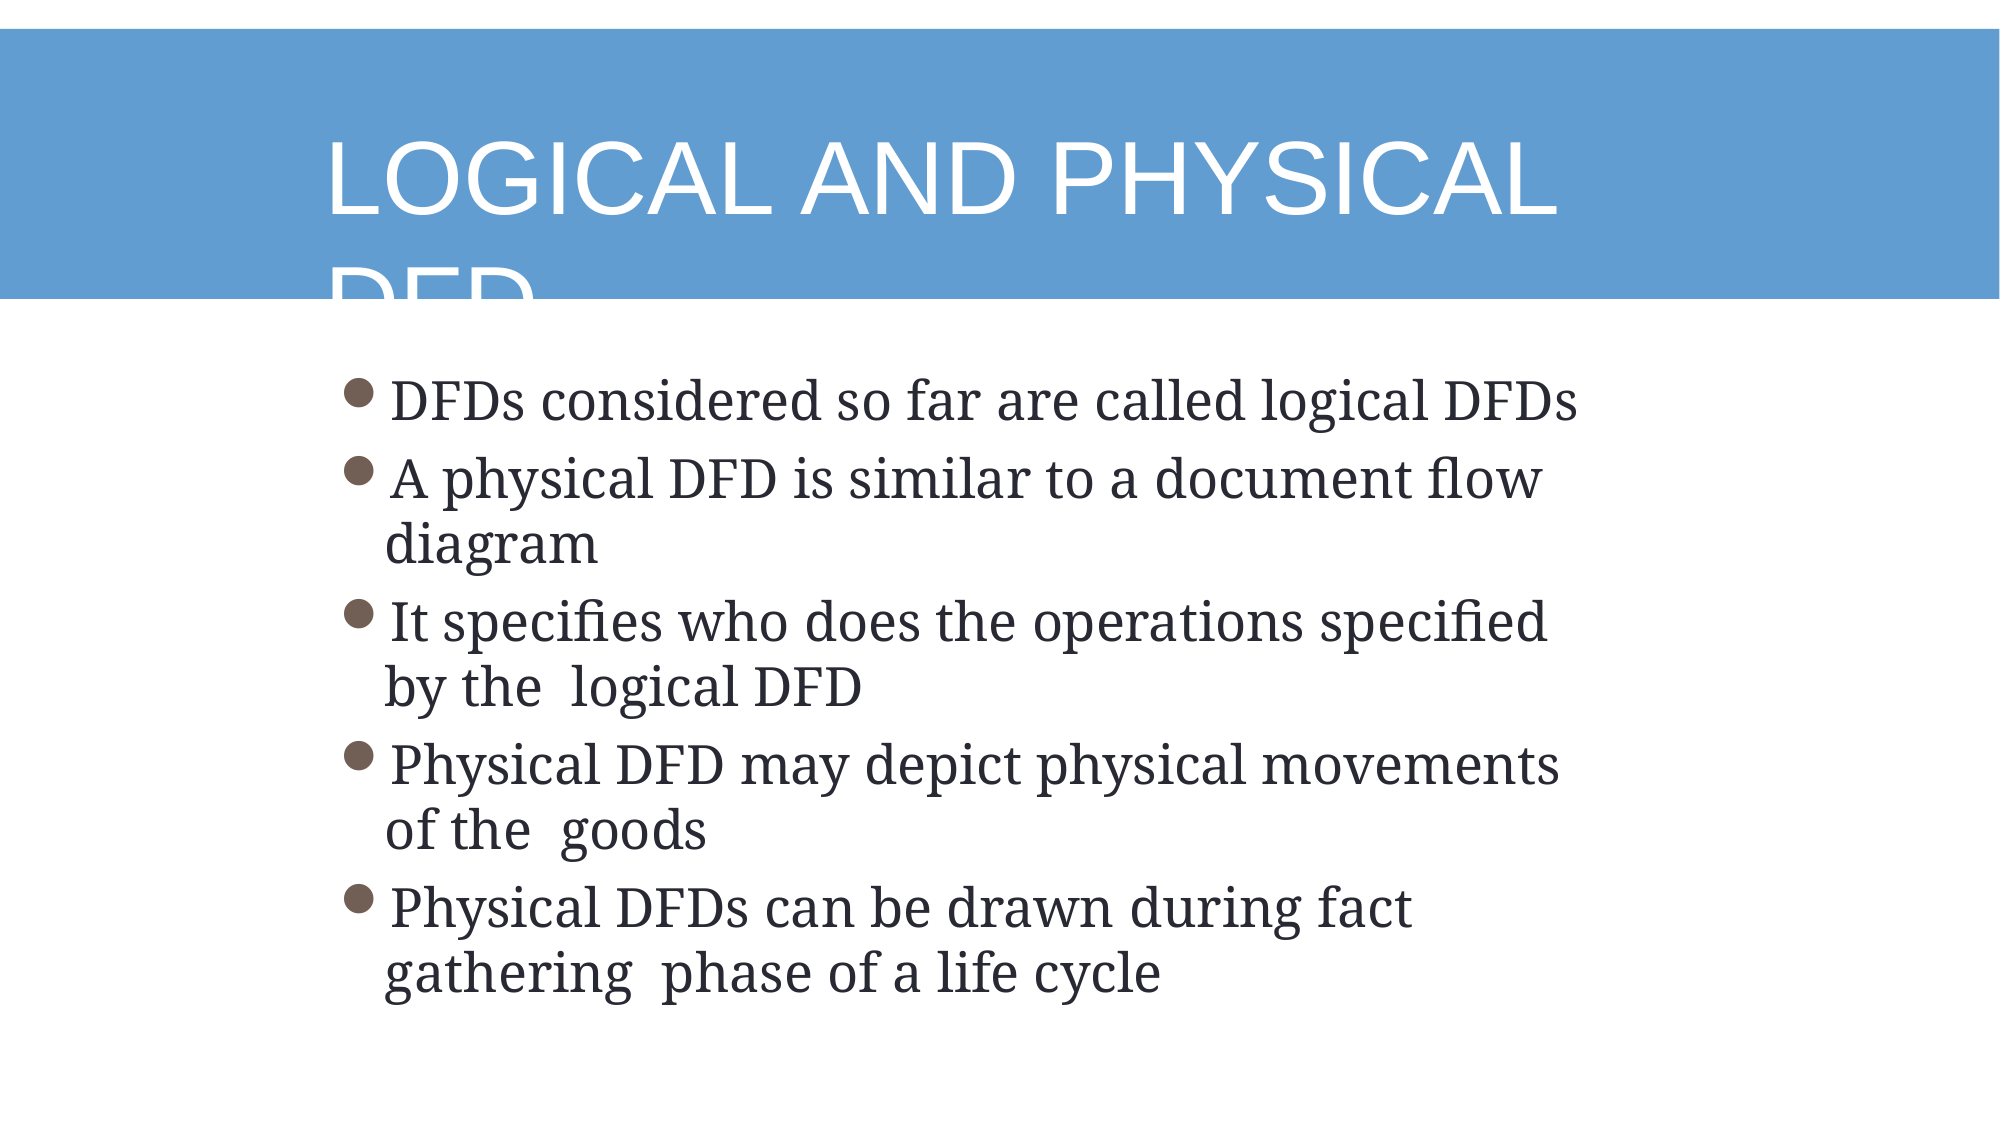

# Logical and Physical DFD
DFDs considered so far are called logical DFDs
A physical DFD is similar to a document flow diagram
It specifies who does the operations specified by the  logical DFD
Physical DFD may depict physical movements of the  goods
Physical DFDs can be drawn during fact gathering  phase of a life cycle